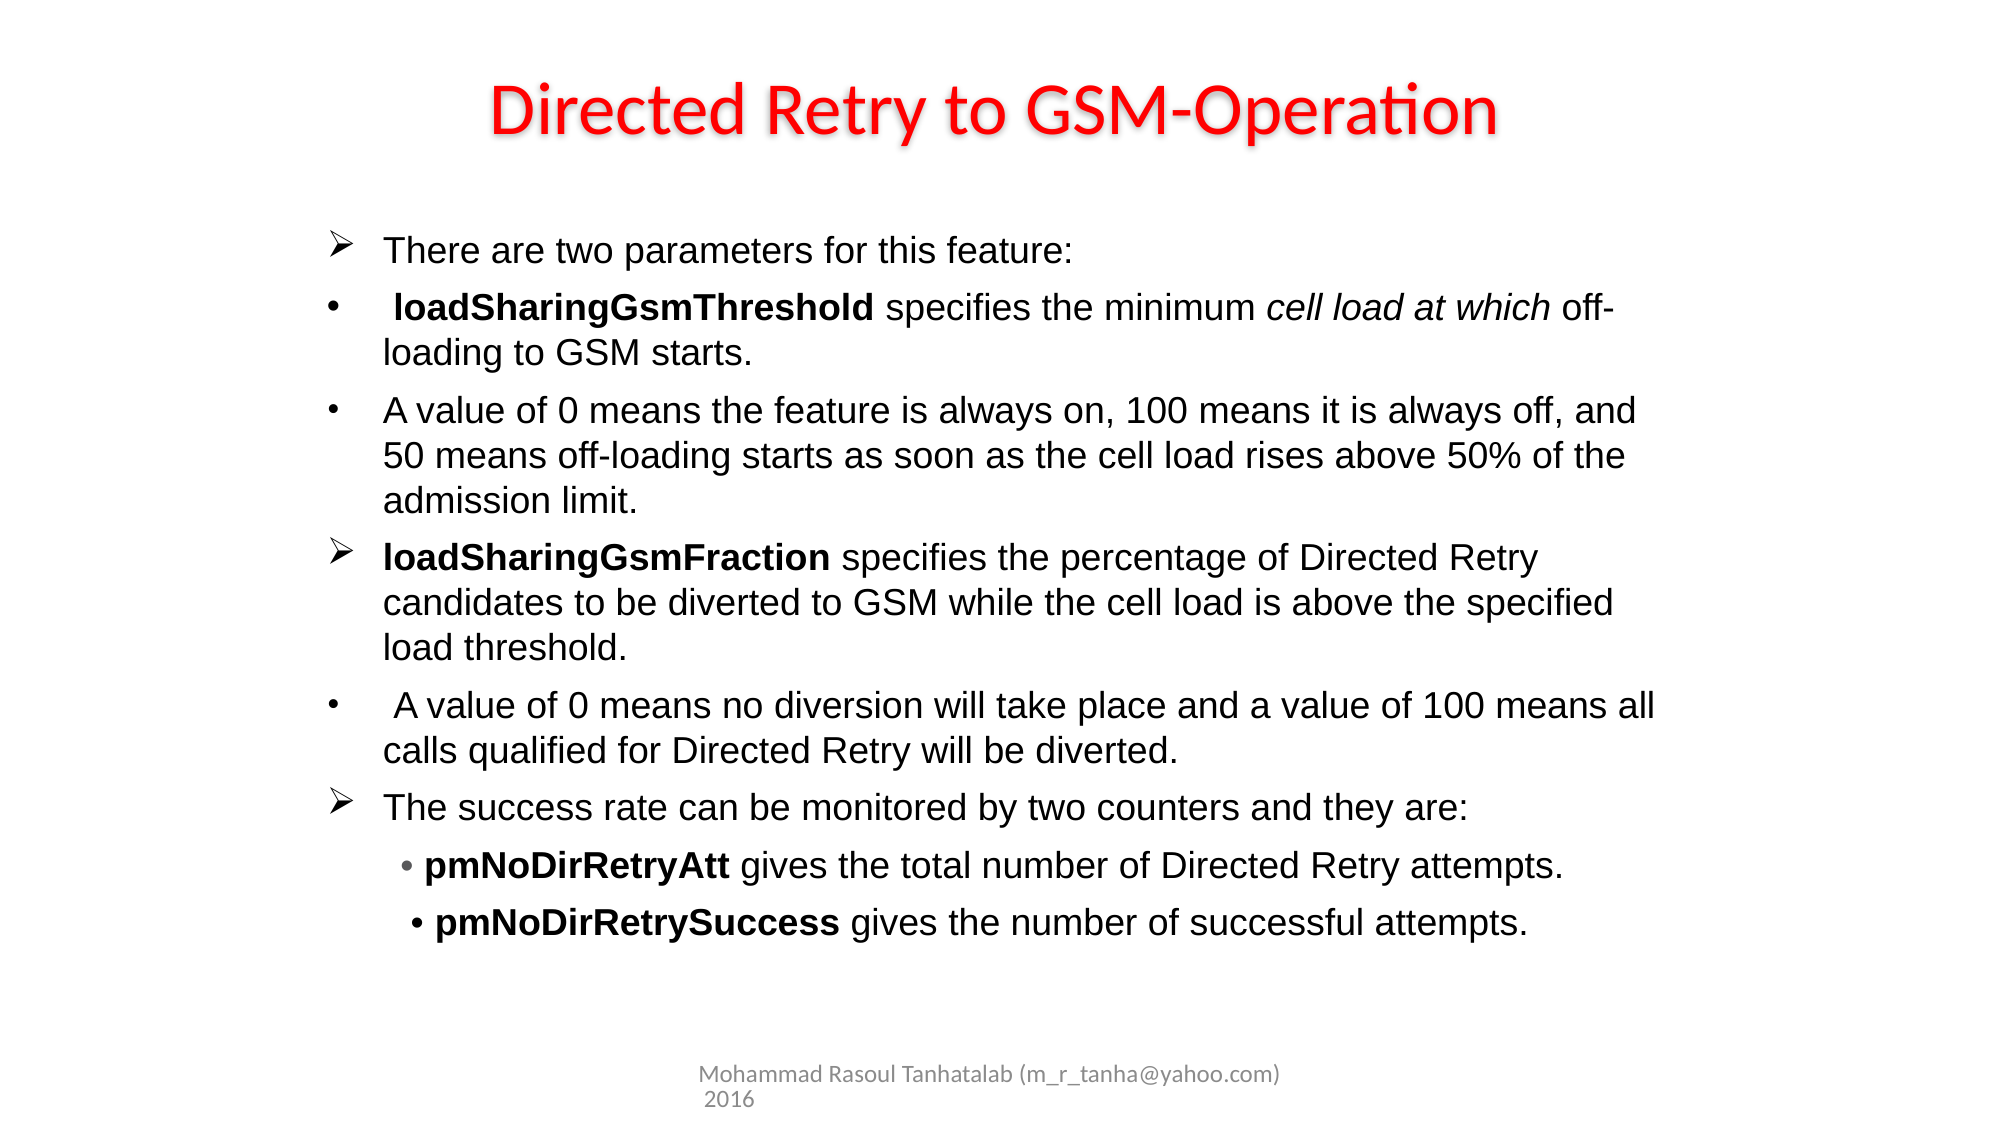

Directed Retry to GSM-Operation
There are two parameters for this feature:
 loadSharingGsmThreshold specifies the minimum cell load at which off-loading to GSM starts.
A value of 0 means the feature is always on, 100 means it is always off, and 50 means off-loading starts as soon as the cell load rises above 50% of the admission limit.
loadSharingGsmFraction specifies the percentage of Directed Retry candidates to be diverted to GSM while the cell load is above the specified load threshold.
 A value of 0 means no diversion will take place and a value of 100 means all calls qualified for Directed Retry will be diverted.
The success rate can be monitored by two counters and they are:
       • pmNoDirRetryAtt gives the total number of Directed Retry attempts.
        • pmNoDirRetrySuccess gives the number of successful attempts.
Mohammad Rasoul Tanhatalab (m_r_tanha@yahoo.com)    2016